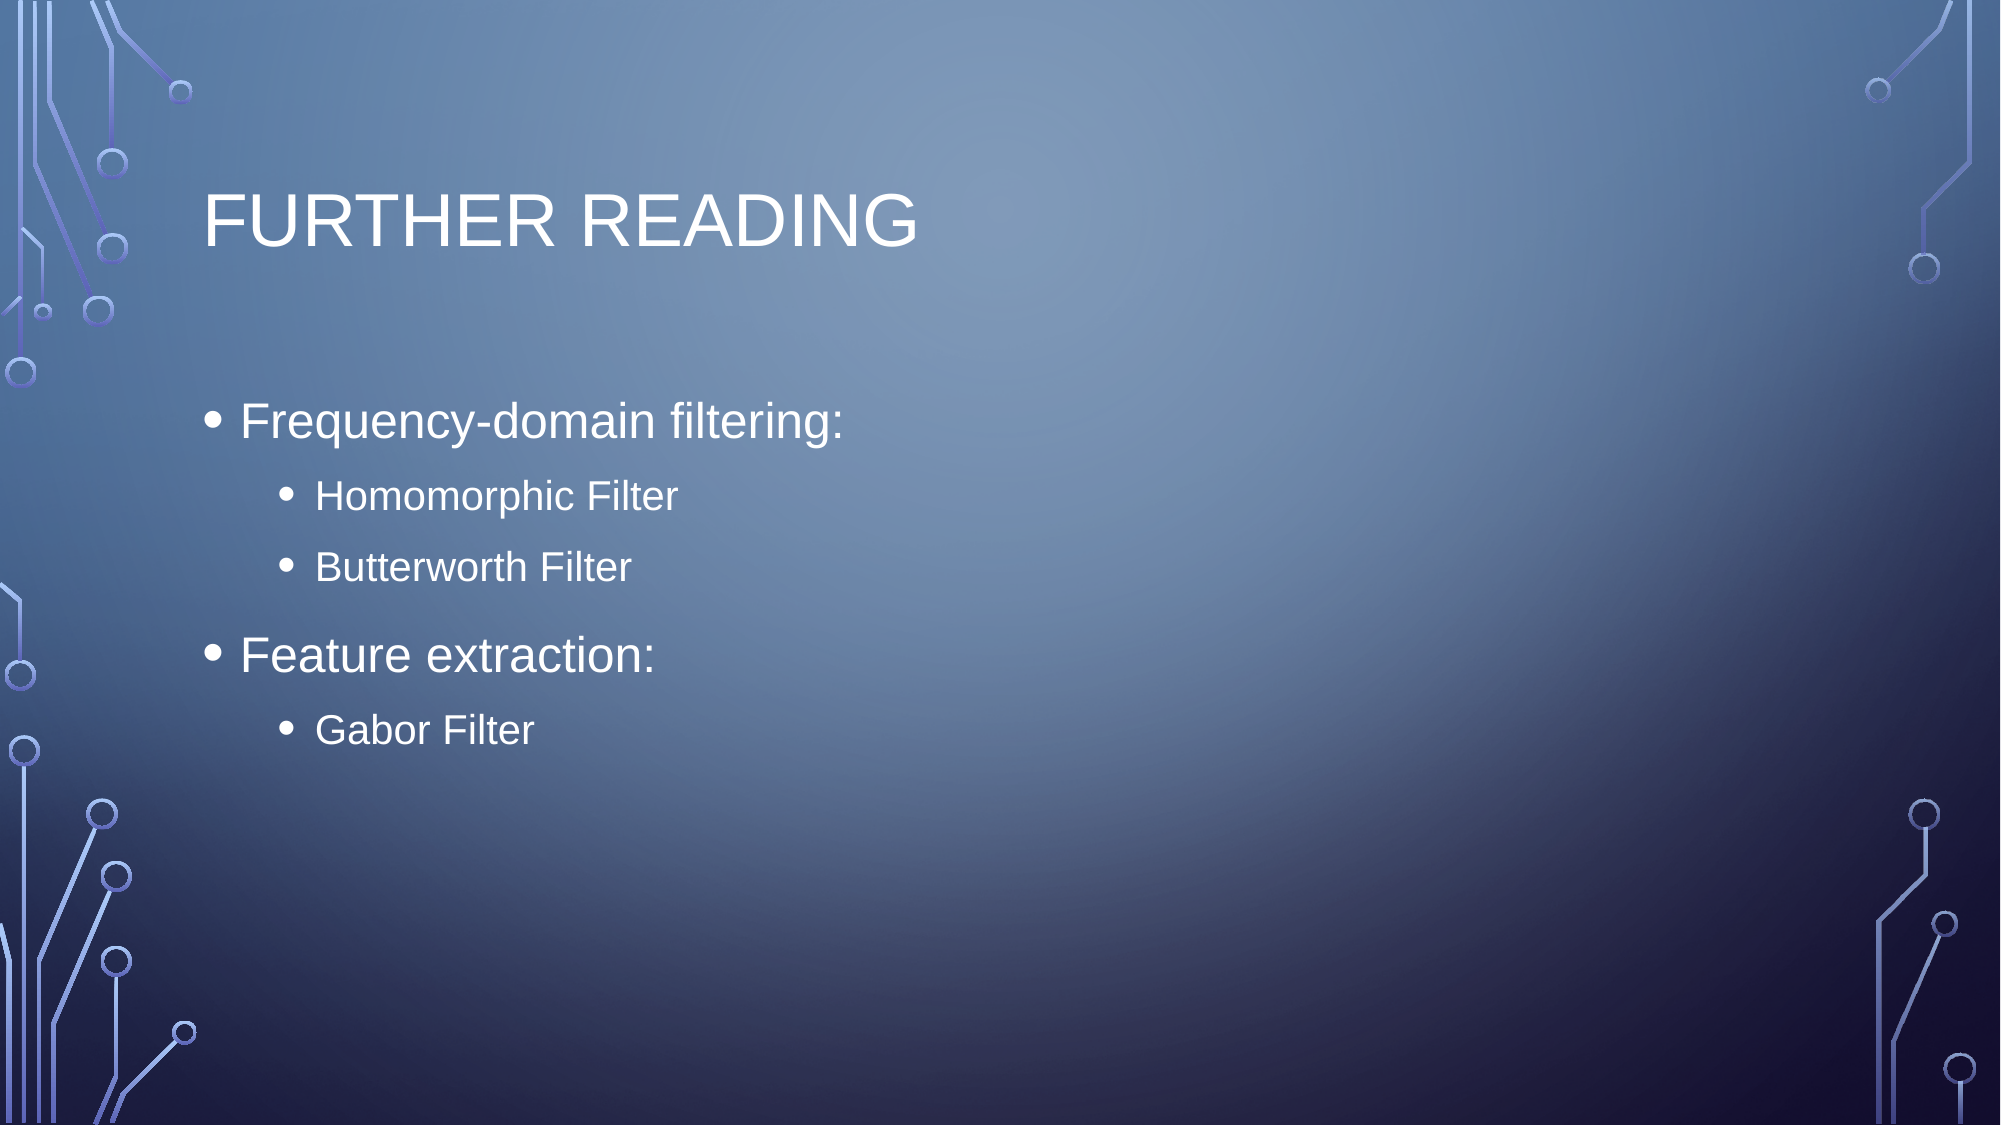

# Further Reading
Frequency-domain filtering:
Homomorphic Filter
Butterworth Filter
Feature extraction:
Gabor Filter